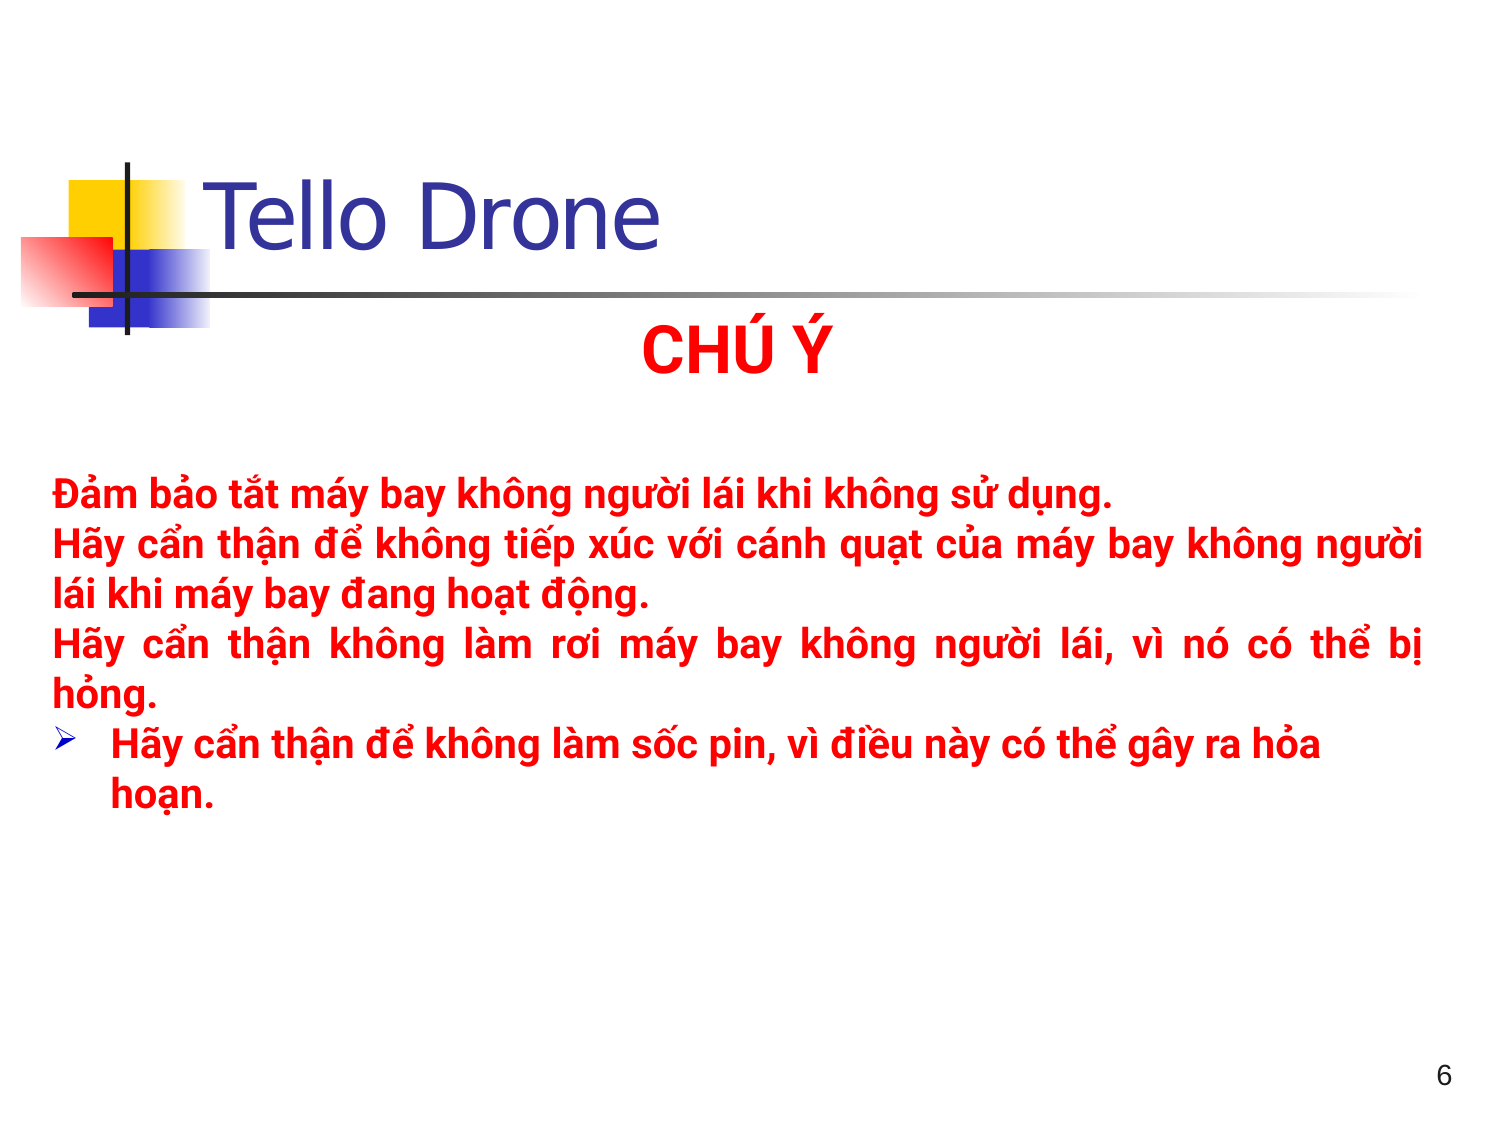

# Tello Drone
CHÚ Ý

Đảm bảo tắt máy bay không người lái khi không sử dụng.
Hãy cẩn thận để không tiếp xúc với cánh quạt của máy bay không người lái khi máy bay đang hoạt động.
Hãy cẩn thận không làm rơi máy bay không người lái, vì nó có thể bị hỏng.
Hãy cẩn thận để không làm sốc pin, vì điều này có thể gây ra hỏa hoạn.

6